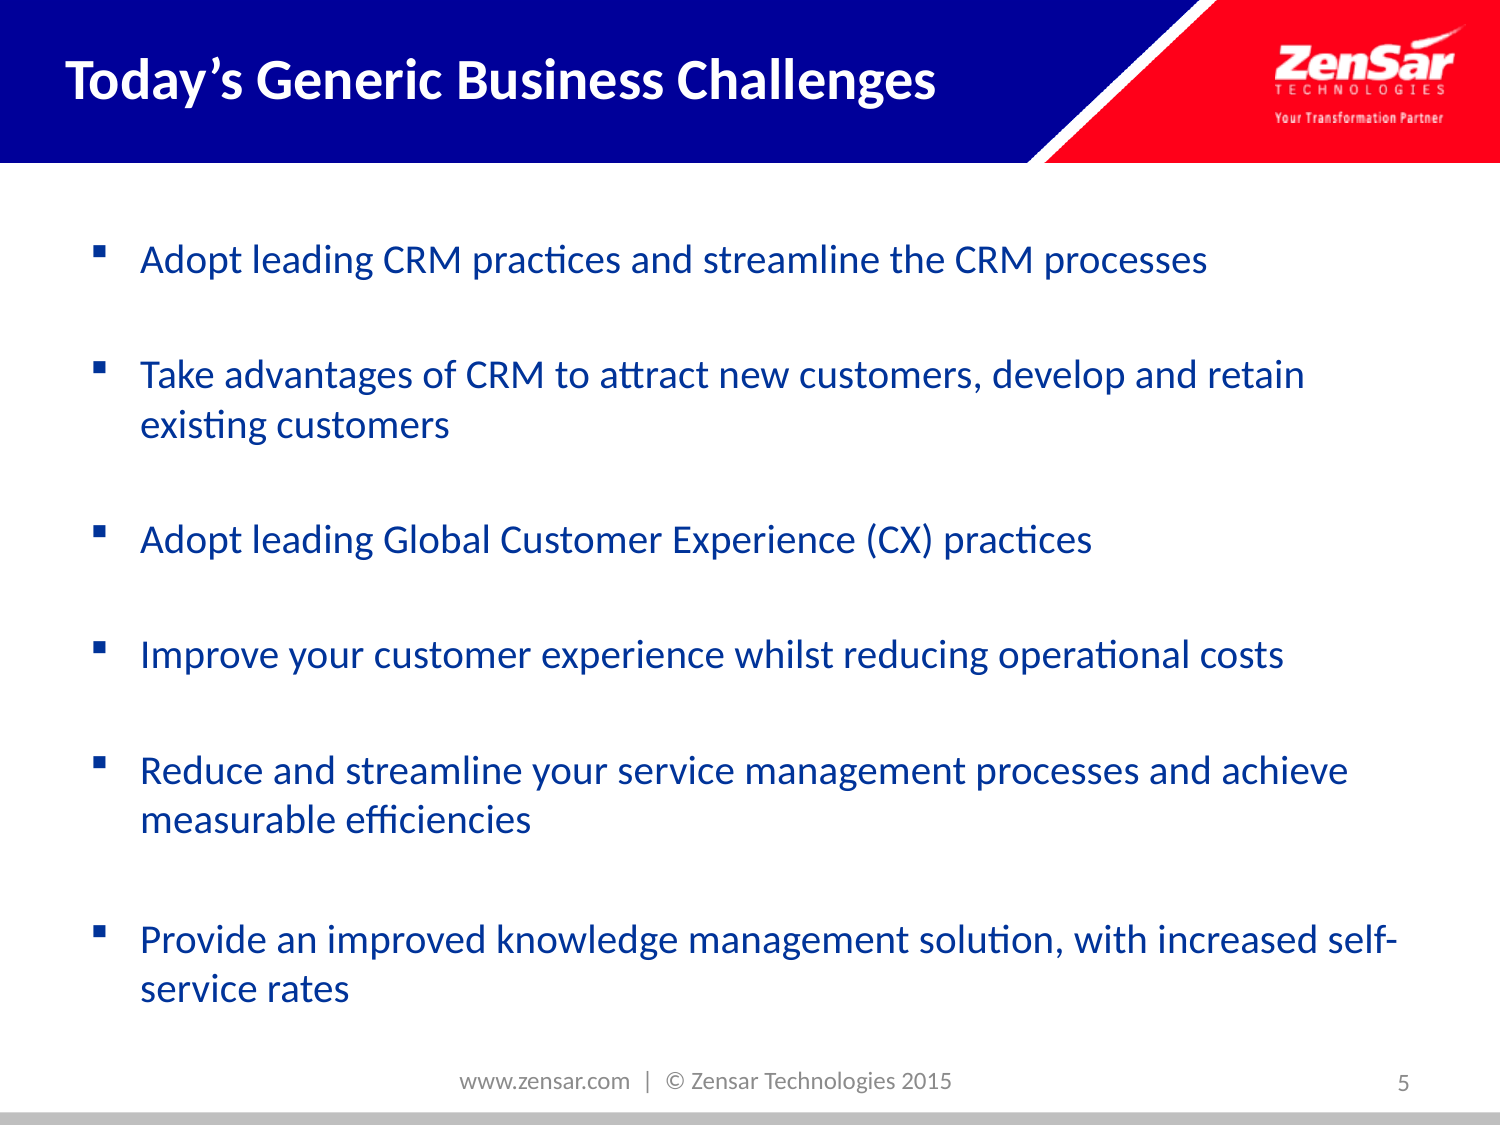

# Today’s Generic Business Challenges
Adopt leading CRM practices and streamline the CRM processes

Take advantages of CRM to attract new customers, develop and retain existing customers

Adopt leading Global Customer Experience (CX) practices

Improve your customer experience whilst reducing operational costs

Reduce and streamline your service management processes and achieve measurable efficiencies

Provide an improved knowledge management solution, with increased self-service rates
www.zensar.com  |  © Zensar Technologies 2015
5